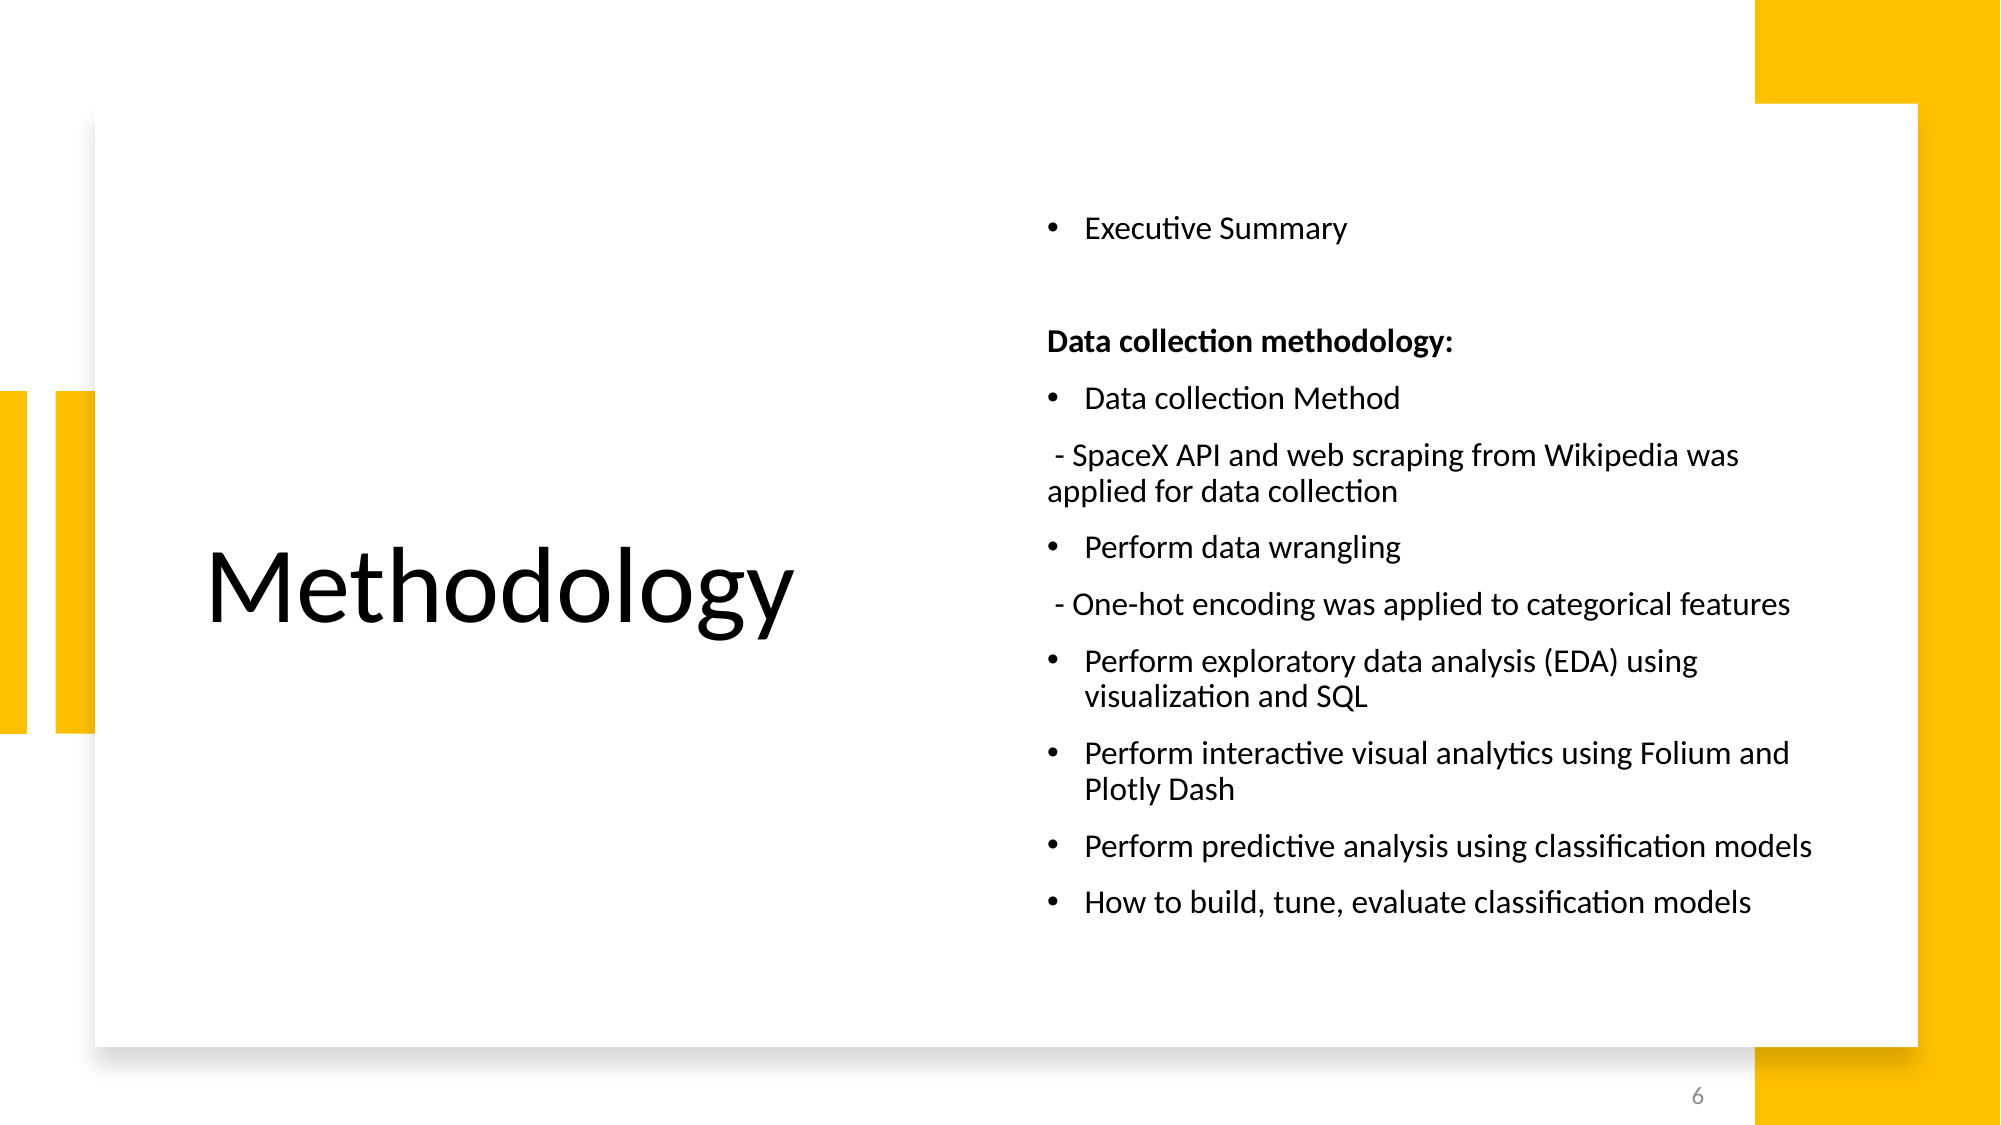

Methodology
Executive Summary

Data collection methodology:
Data collection Method
 - SpaceX API and web scraping from Wikipedia was applied for data collection
Perform data wrangling
 - One-hot encoding was applied to categorical features
Perform exploratory data analysis (EDA) using visualization and SQL
Perform interactive visual analytics using Folium and Plotly Dash
Perform predictive analysis using classification models
How to build, tune, evaluate classification models

6